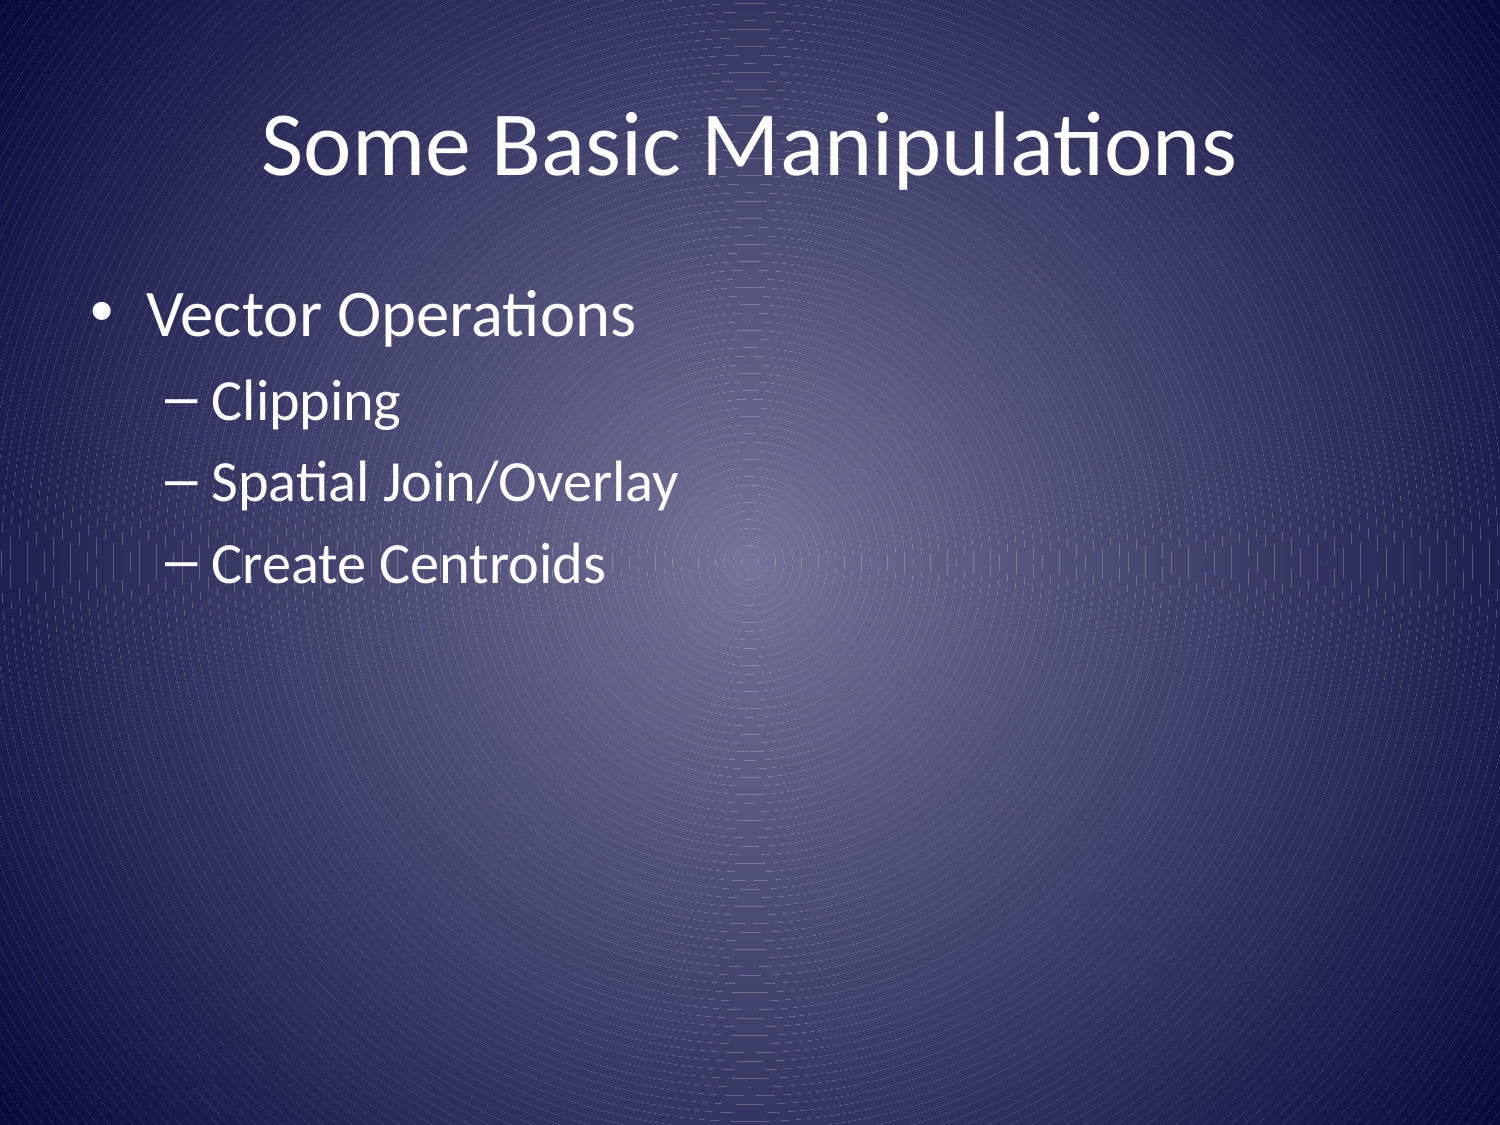

# Some Basic Manipulations
Vector Operations
Clipping
Spatial Join/Overlay
Create Centroids